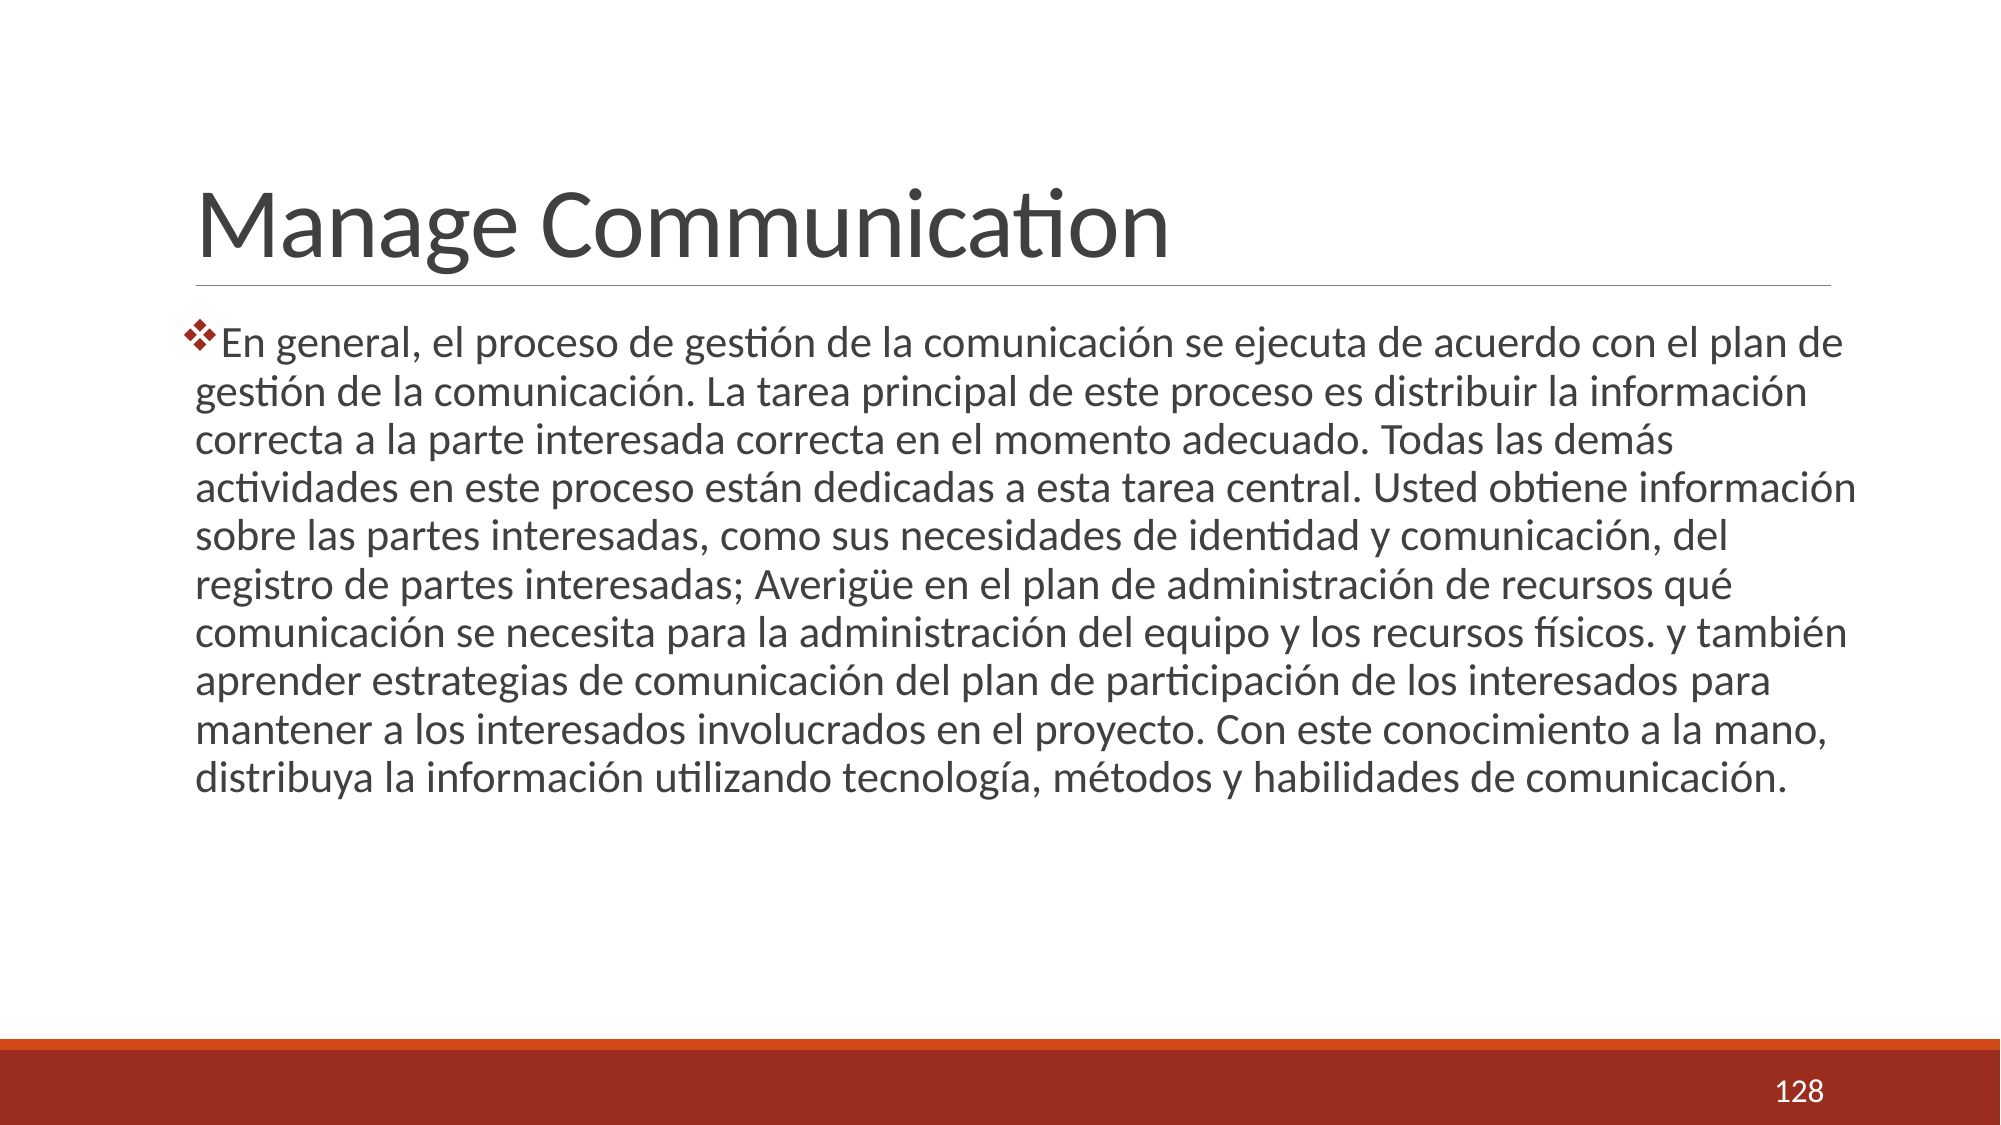

# Manage Communication
En general, el proceso de gestión de la comunicación se ejecuta de acuerdo con el plan de gestión de la comunicación. La tarea principal de este proceso es distribuir la información correcta a la parte interesada correcta en el momento adecuado. Todas las demás actividades en este proceso están dedicadas a esta tarea central. Usted obtiene información sobre las partes interesadas, como sus necesidades de identidad y comunicación, del registro de partes interesadas; Averigüe en el plan de administración de recursos qué comunicación se necesita para la administración del equipo y los recursos físicos. y también aprender estrategias de comunicación del plan de participación de los interesados ​​para mantener a los interesados ​​involucrados en el proyecto. Con este conocimiento a la mano, distribuya la información utilizando tecnología, métodos y habilidades de comunicación.
128